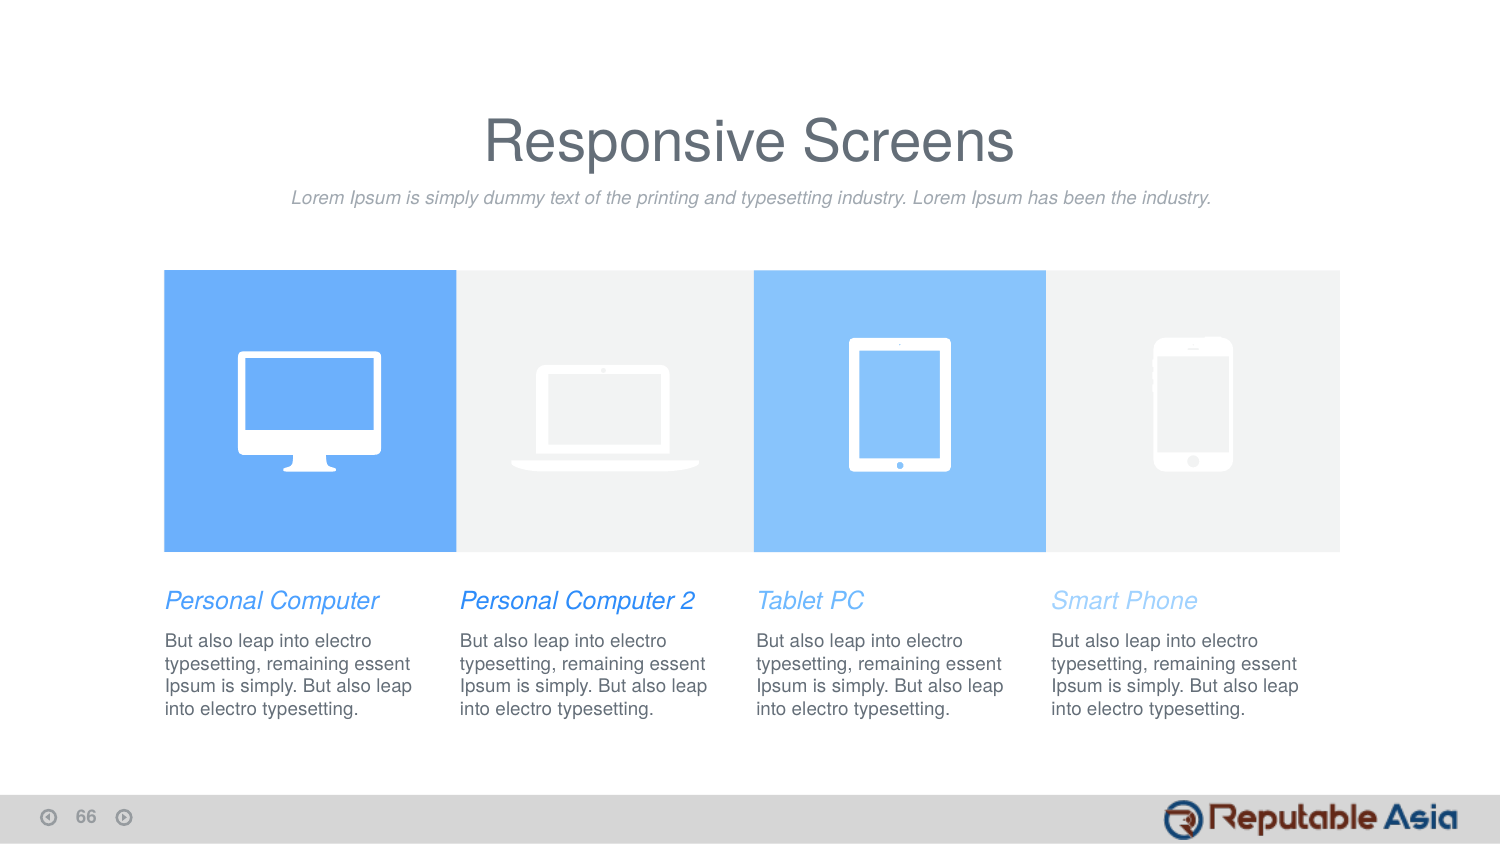

Responsive Screens
Lorem Ipsum is simply dummy text of the printing and typesetting industry. Lorem Ipsum has been the industry.

Personal Computer
But also leap into electro typesetting, remaining essent Ipsum is simply. But also leap into electro typesetting.
Personal Computer 2
But also leap into electro typesetting, remaining essent Ipsum is simply. But also leap into electro typesetting.
Tablet PC
But also leap into electro typesetting, remaining essent Ipsum is simply. But also leap into electro typesetting.
Smart Phone
But also leap into electro typesetting, remaining essent Ipsum is simply. But also leap into electro typesetting.
66